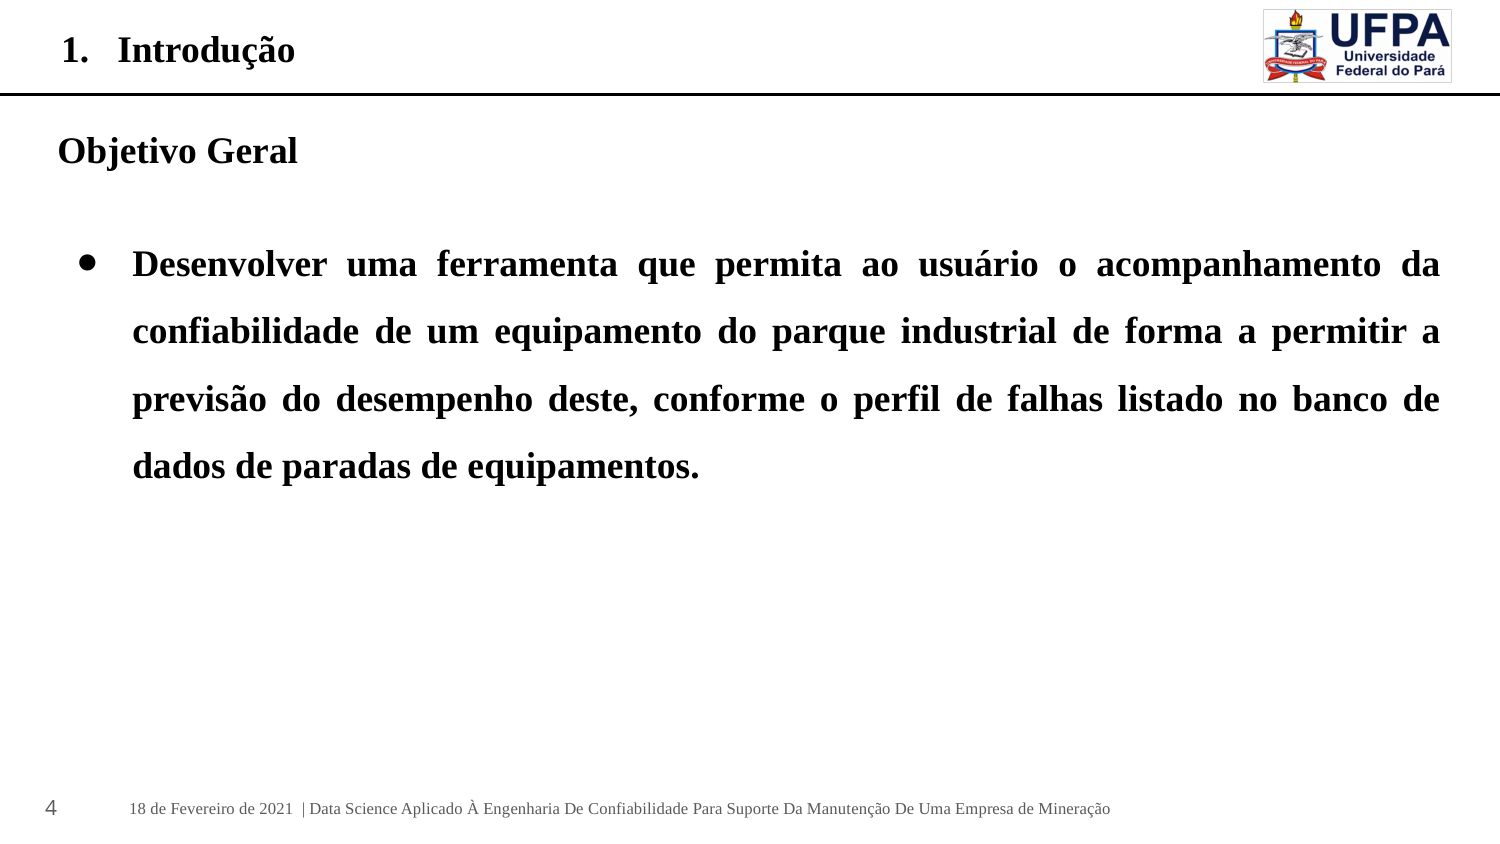

# Introdução
Objetivo Geral

Desenvolver uma ferramenta que permita ao usuário o acompanhamento da confiabilidade de um equipamento do parque industrial de forma a permitir a previsão do desempenho deste, conforme o perfil de falhas listado no banco de dados de paradas de equipamentos.